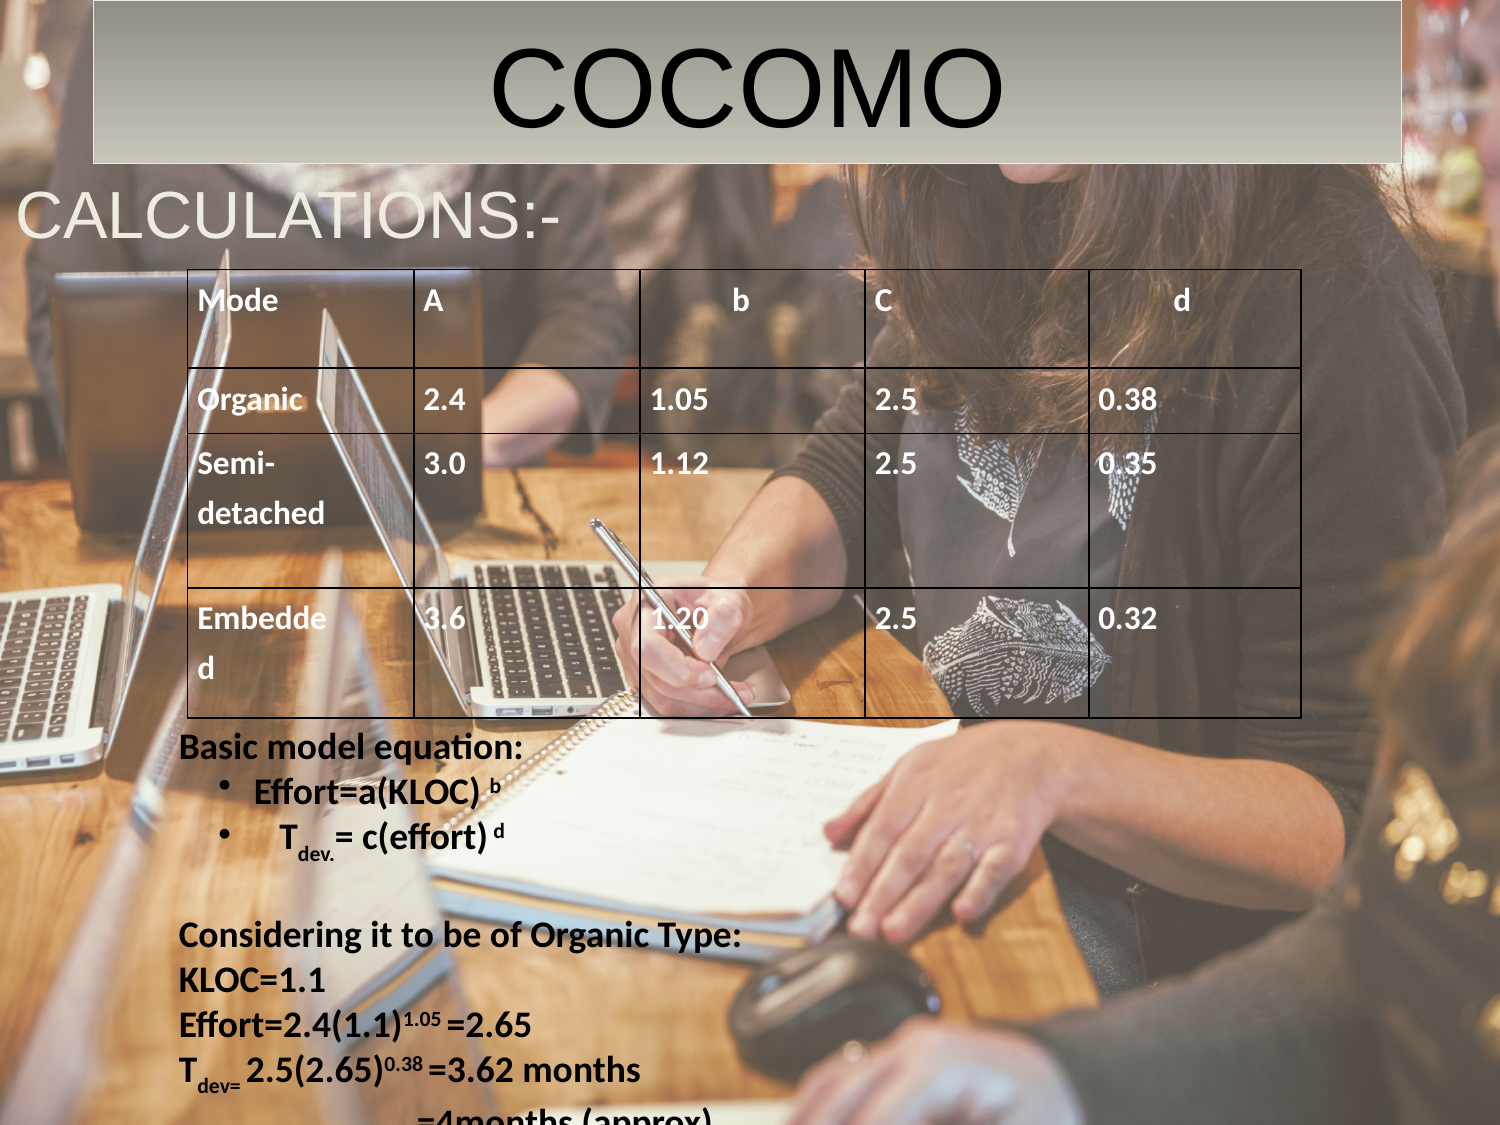

# COCOMO
CALCULATIONS:-
| Mode | A | b | C | d |
| --- | --- | --- | --- | --- |
| Organic | 2.4 | 1.05 | 2.5 | 0.38 |
| Semi-detached | 3.0 | 1.12 | 2.5 | 0.35 |
| Embedded | 3.6 | 1.20 | 2.5 | 0.32 |
Basic model equation:
Effort=a(KLOC) b
   Tdev.= c(effort) d

Considering it to be of Organic Type:
KLOC=1.1
Effort=2.4(1.1)1.05 =2.65
Tdev= 2.5(2.65)0.38 =3.62 months
                            =4months (approx).